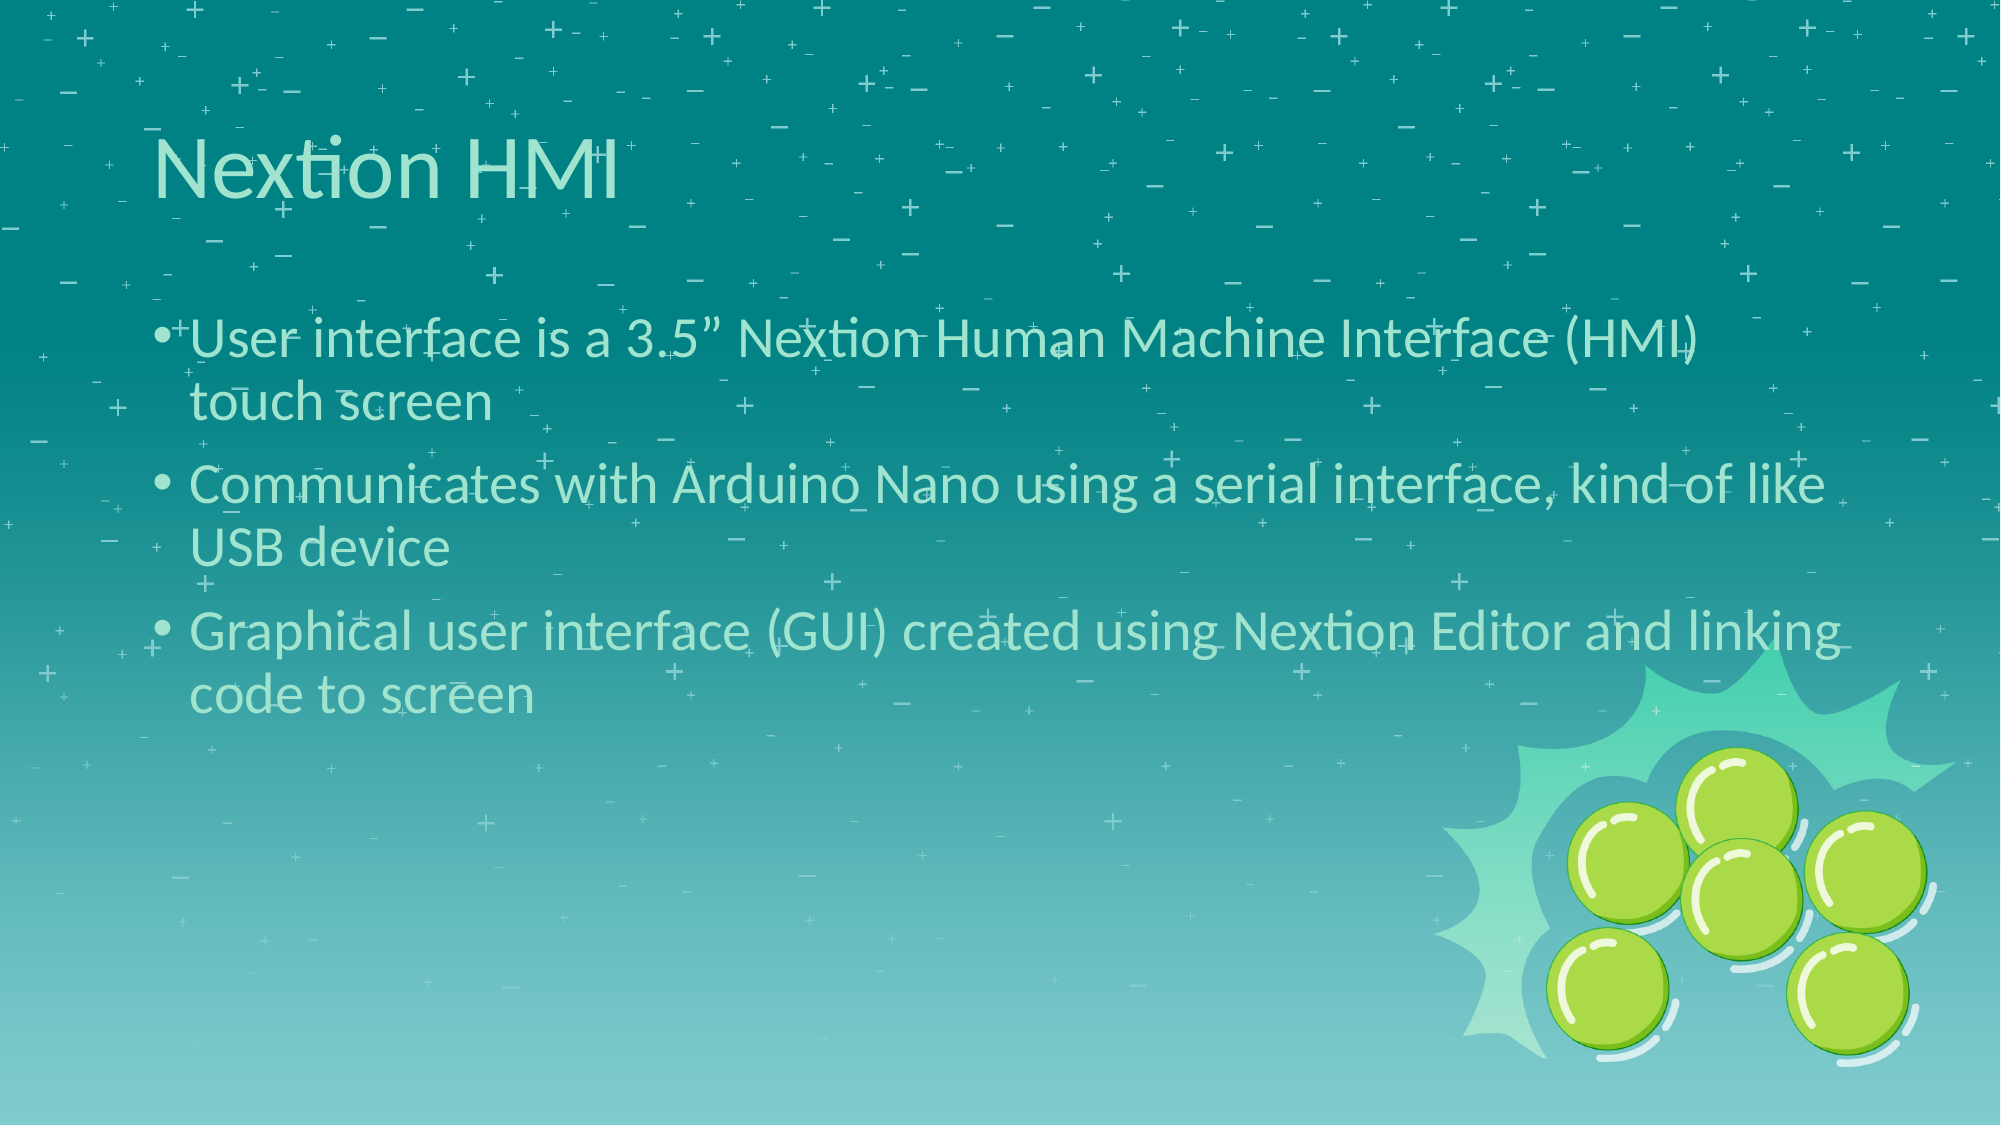

# Nextion HMI
User interface is a 3.5” Nextion Human Machine Interface (HMI) touch screen
Communicates with Arduino Nano using a serial interface, kind of like USB device
Graphical user interface (GUI) created using Nextion Editor and linking code to screen